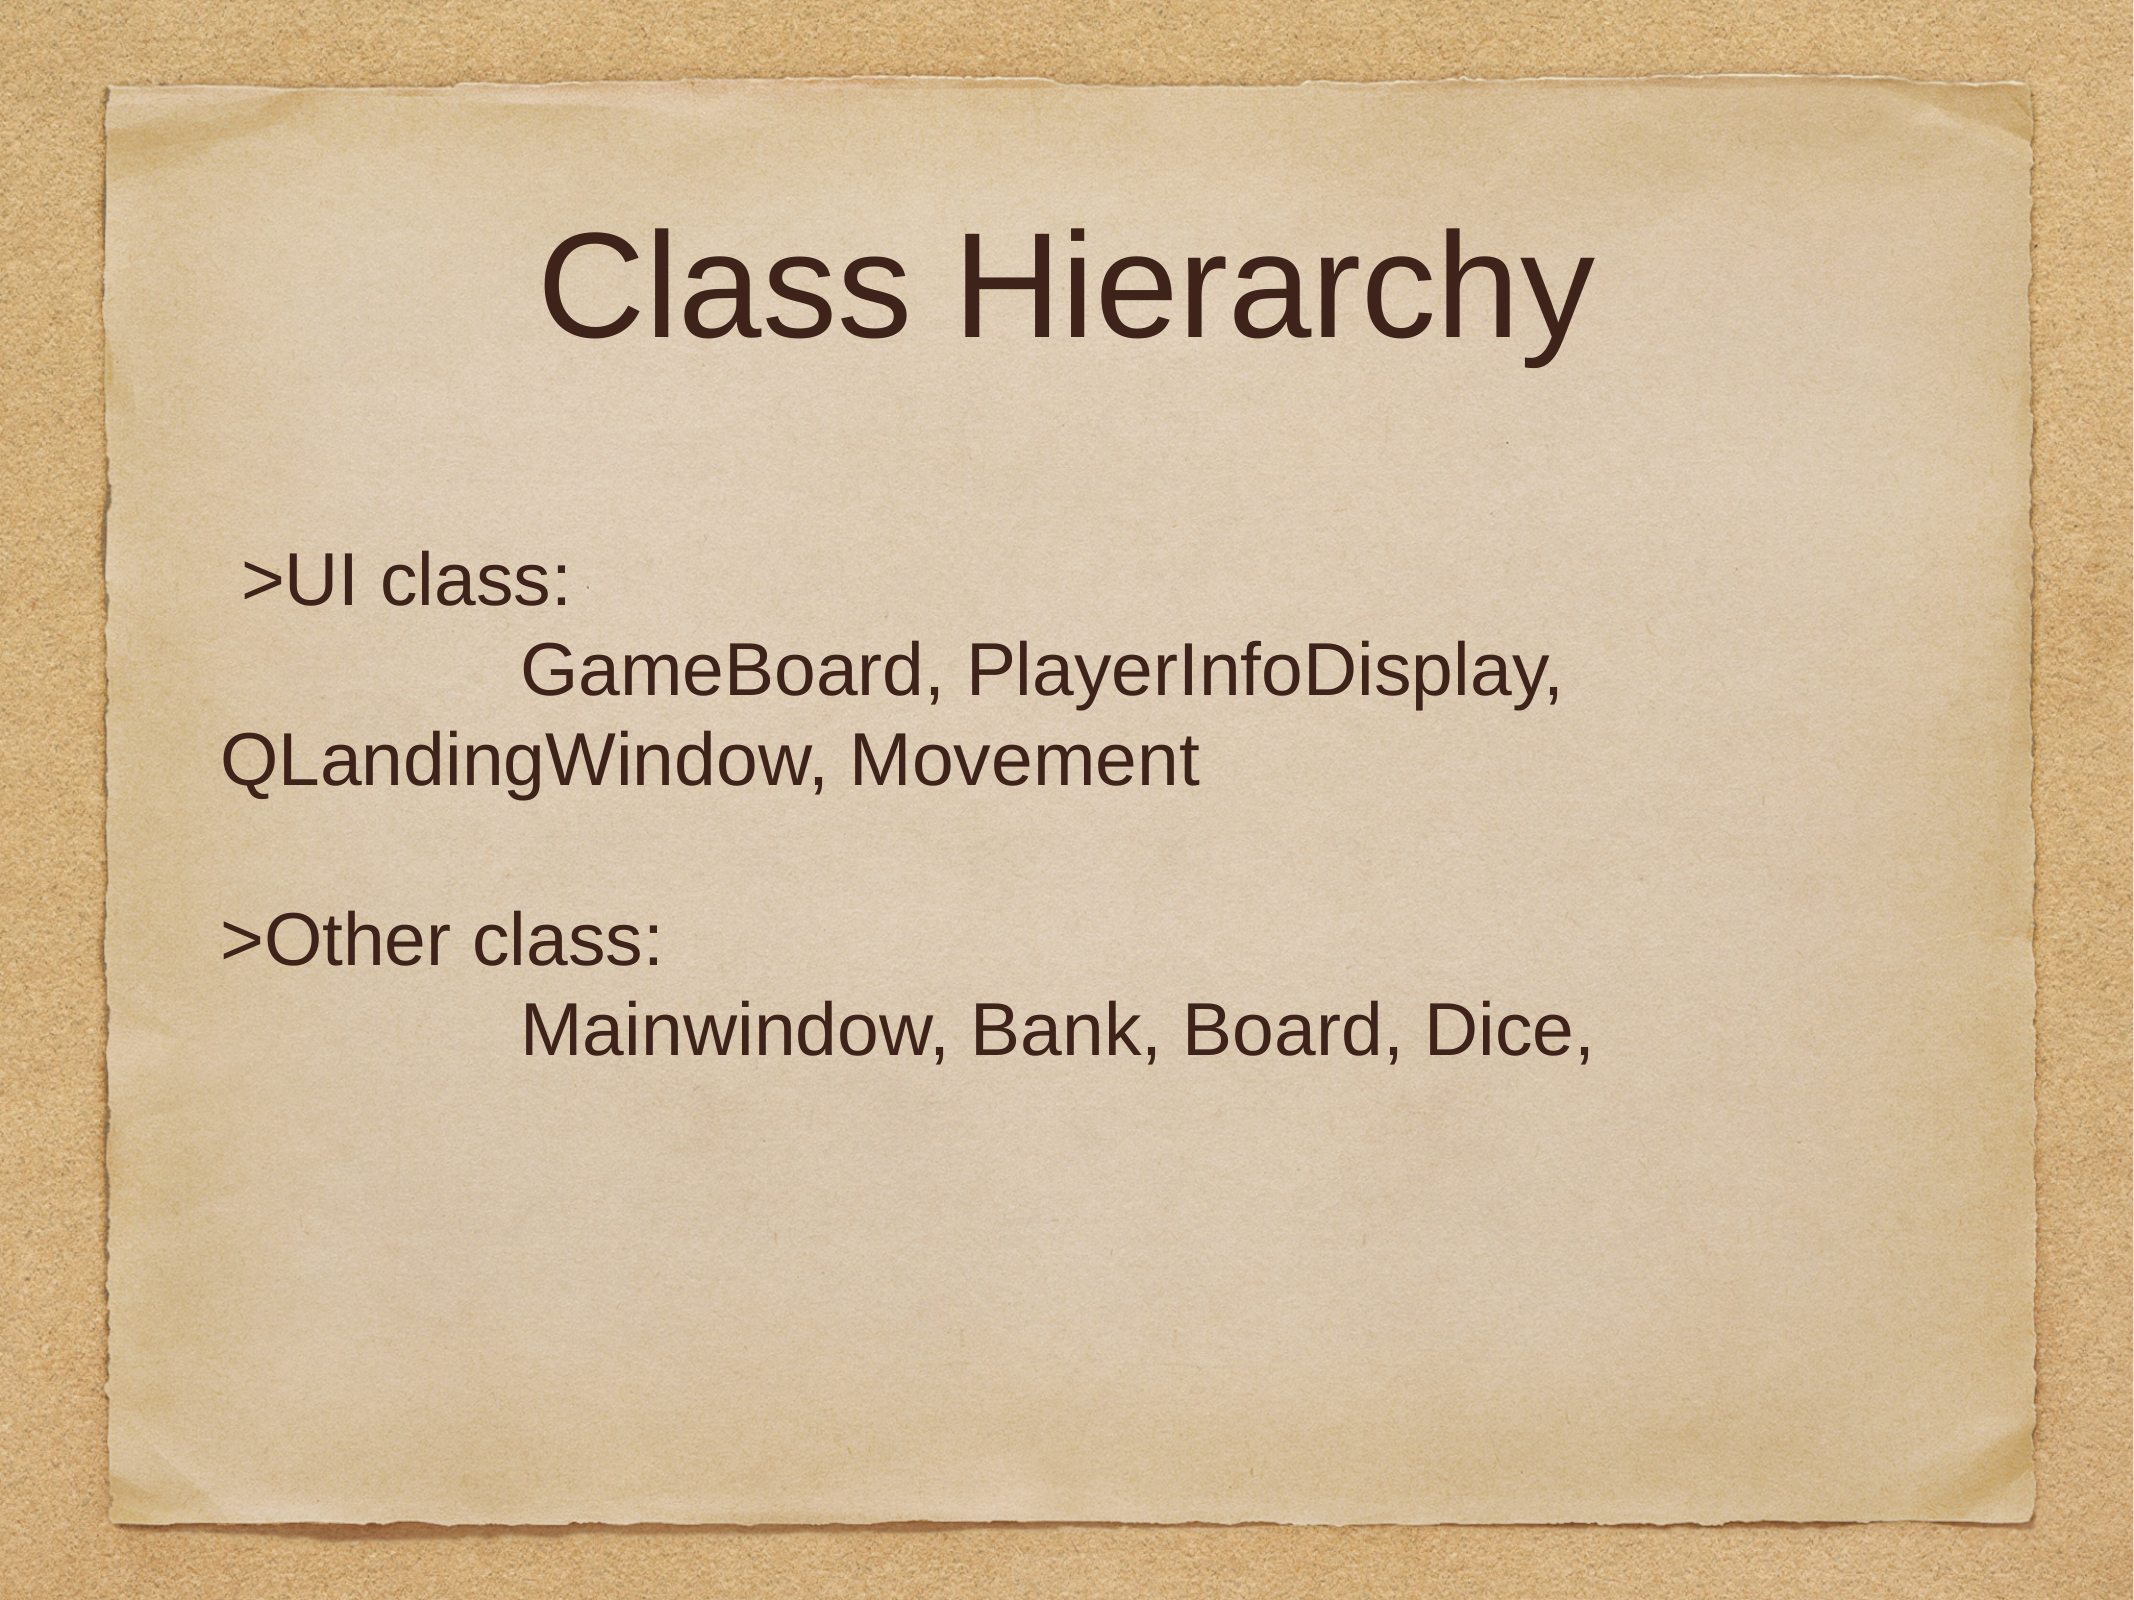

# Class Hierarchy
 >UI class:
		GameBoard, PlayerInfoDisplay, QLandingWindow, Movement

>Other class:
		Mainwindow, Bank, Board, Dice,